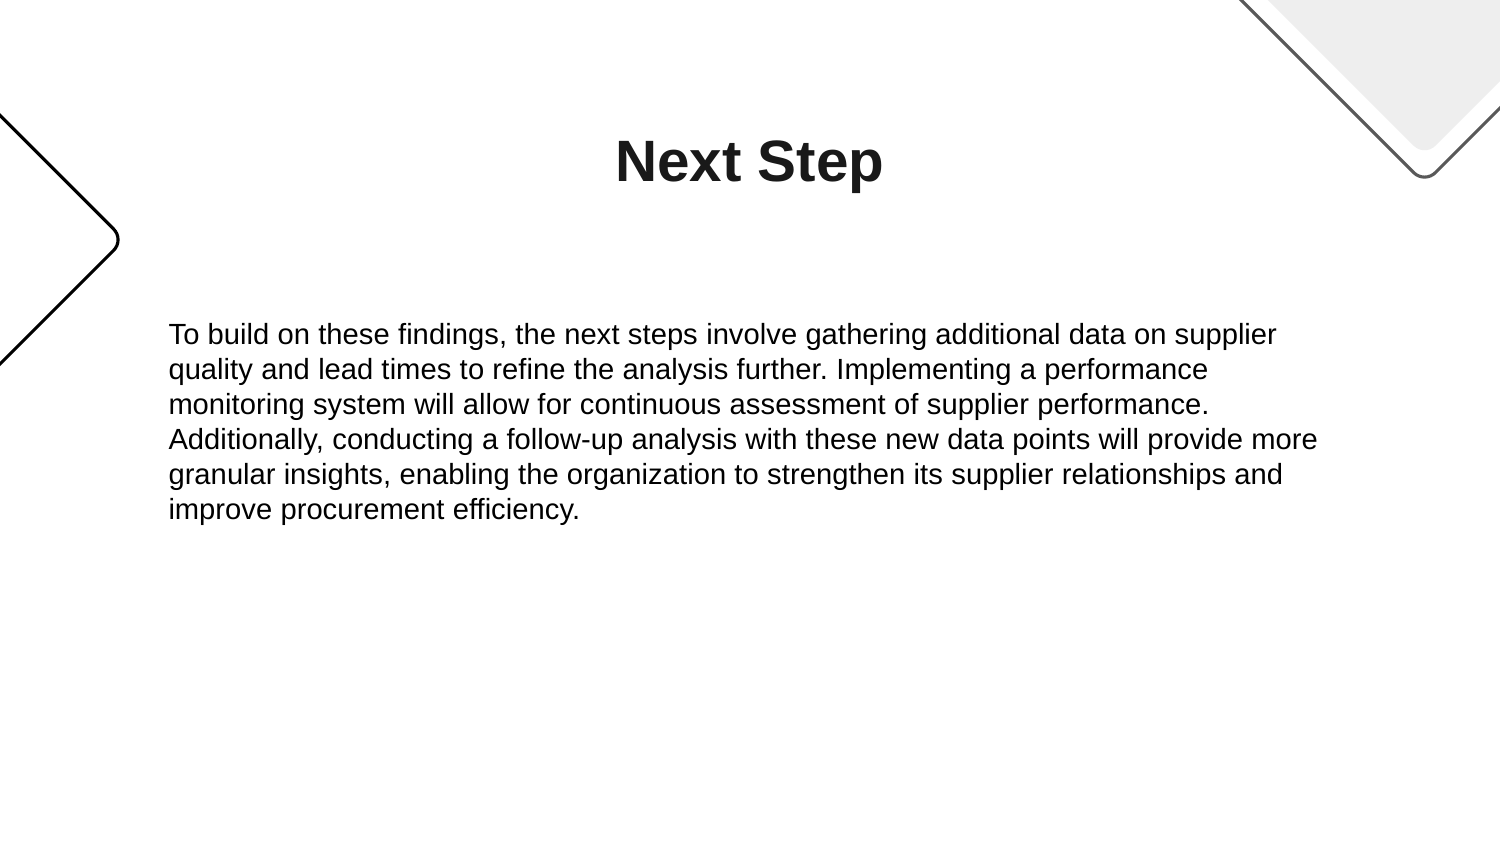

Next Step
To build on these findings, the next steps involve gathering additional data on supplier quality and lead times to refine the analysis further. Implementing a performance monitoring system will allow for continuous assessment of supplier performance. Additionally, conducting a follow-up analysis with these new data points will provide more granular insights, enabling the organization to strengthen its supplier relationships and improve procurement efficiency.